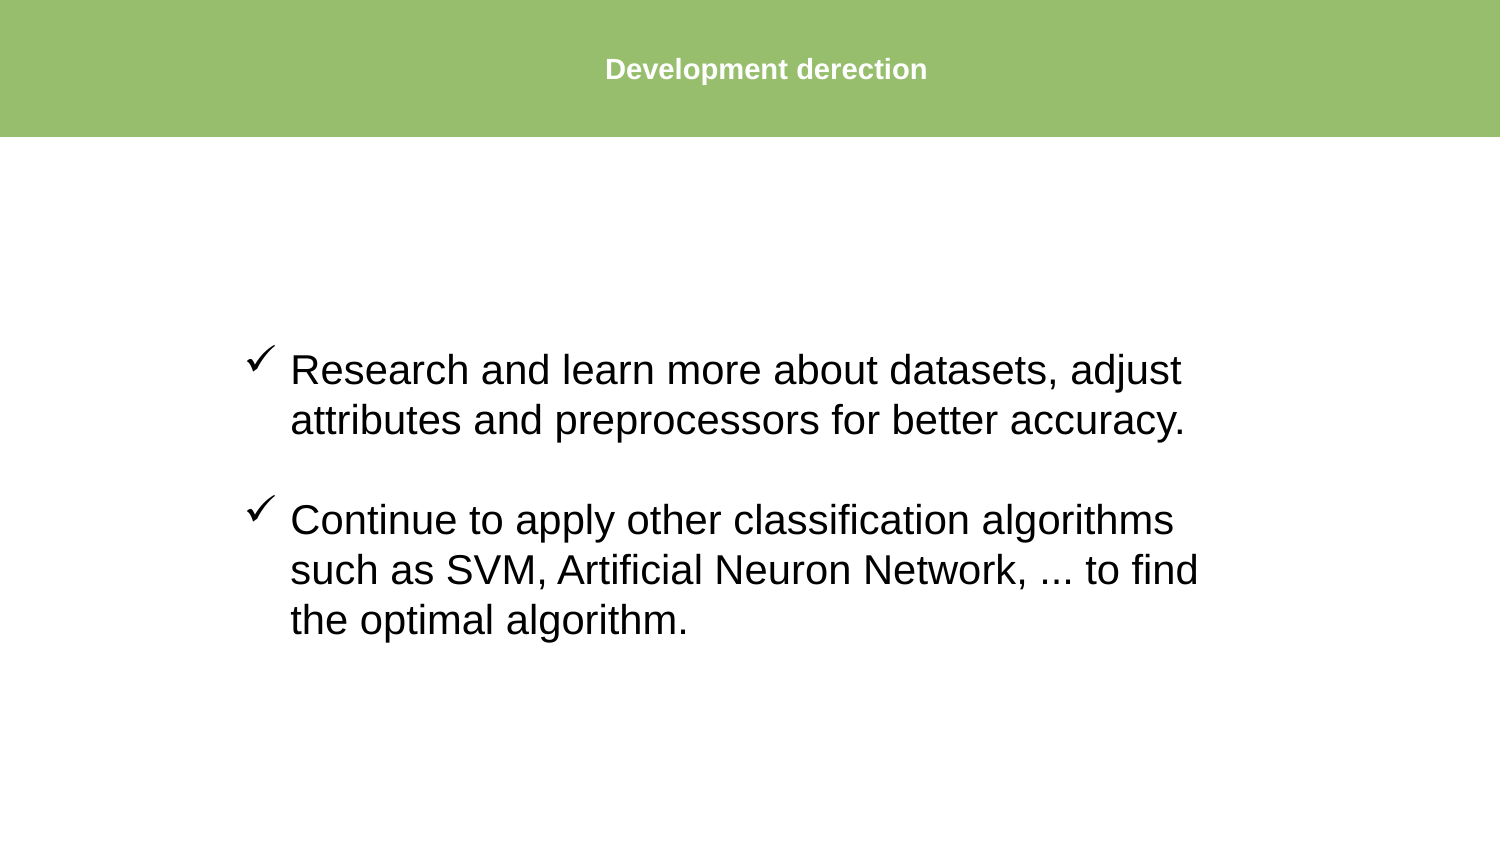

Development derection
# TỔNG KẾT

1
2
3
Mục đích của môn học
Kỹ năng đạt được
Kinh nghiệm rút ra
Research and learn more about datasets, adjust attributes and preprocessors for better accuracy.

Continue to apply other classification algorithms such as SVM, Artificial Neuron Network, ... to find the optimal algorithm.